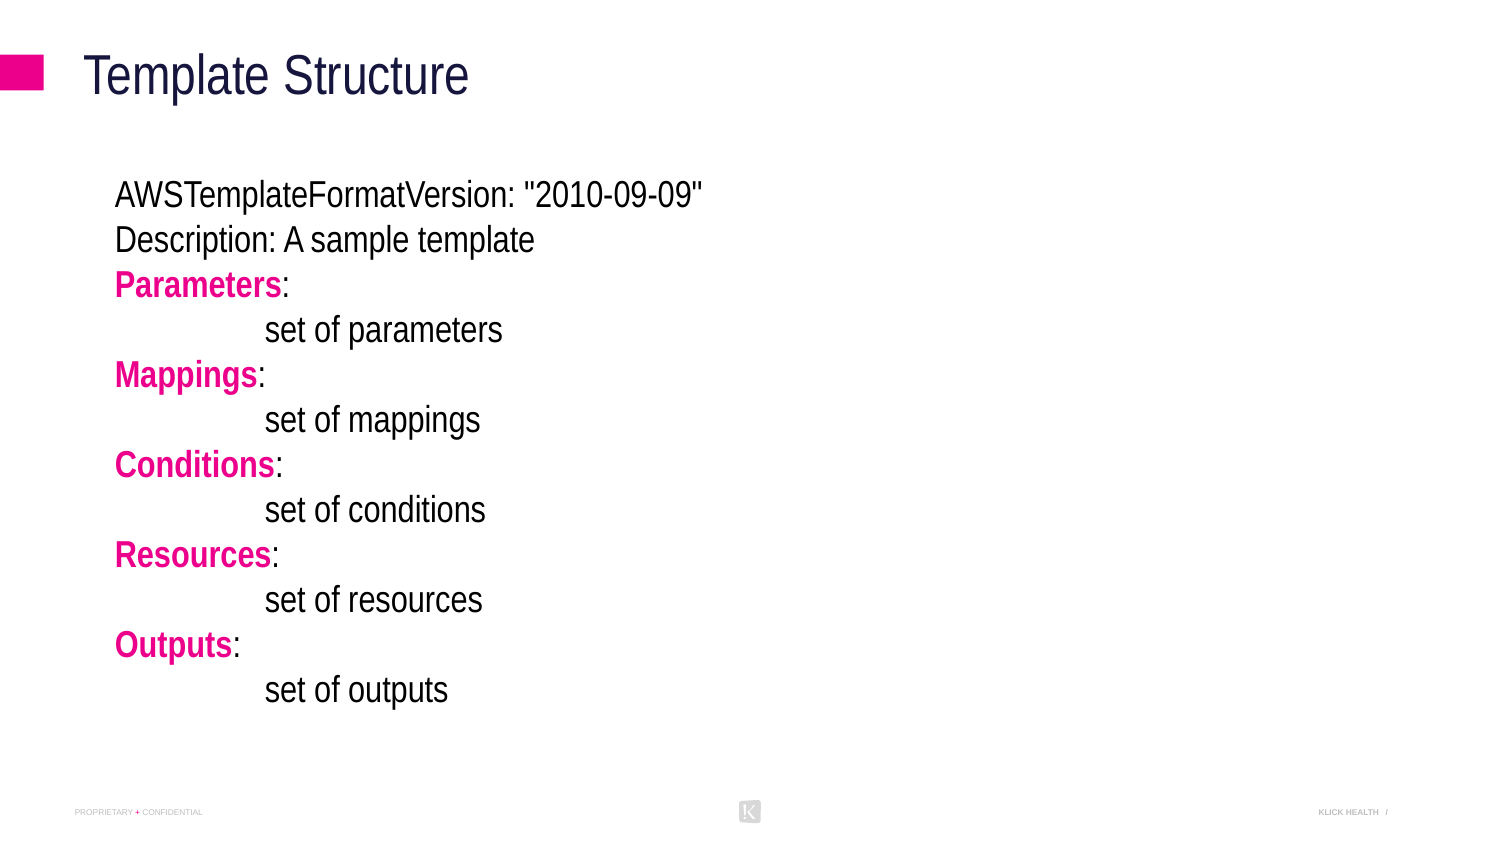

# Template Structure
AWSTemplateFormatVersion: "2010-09-09"
Description: A sample template
Parameters:
	set of parameters
Mappings:
	set of mappings
Conditions:
	set of conditions
Resources:
	set of resources
Outputs:
	set of outputs